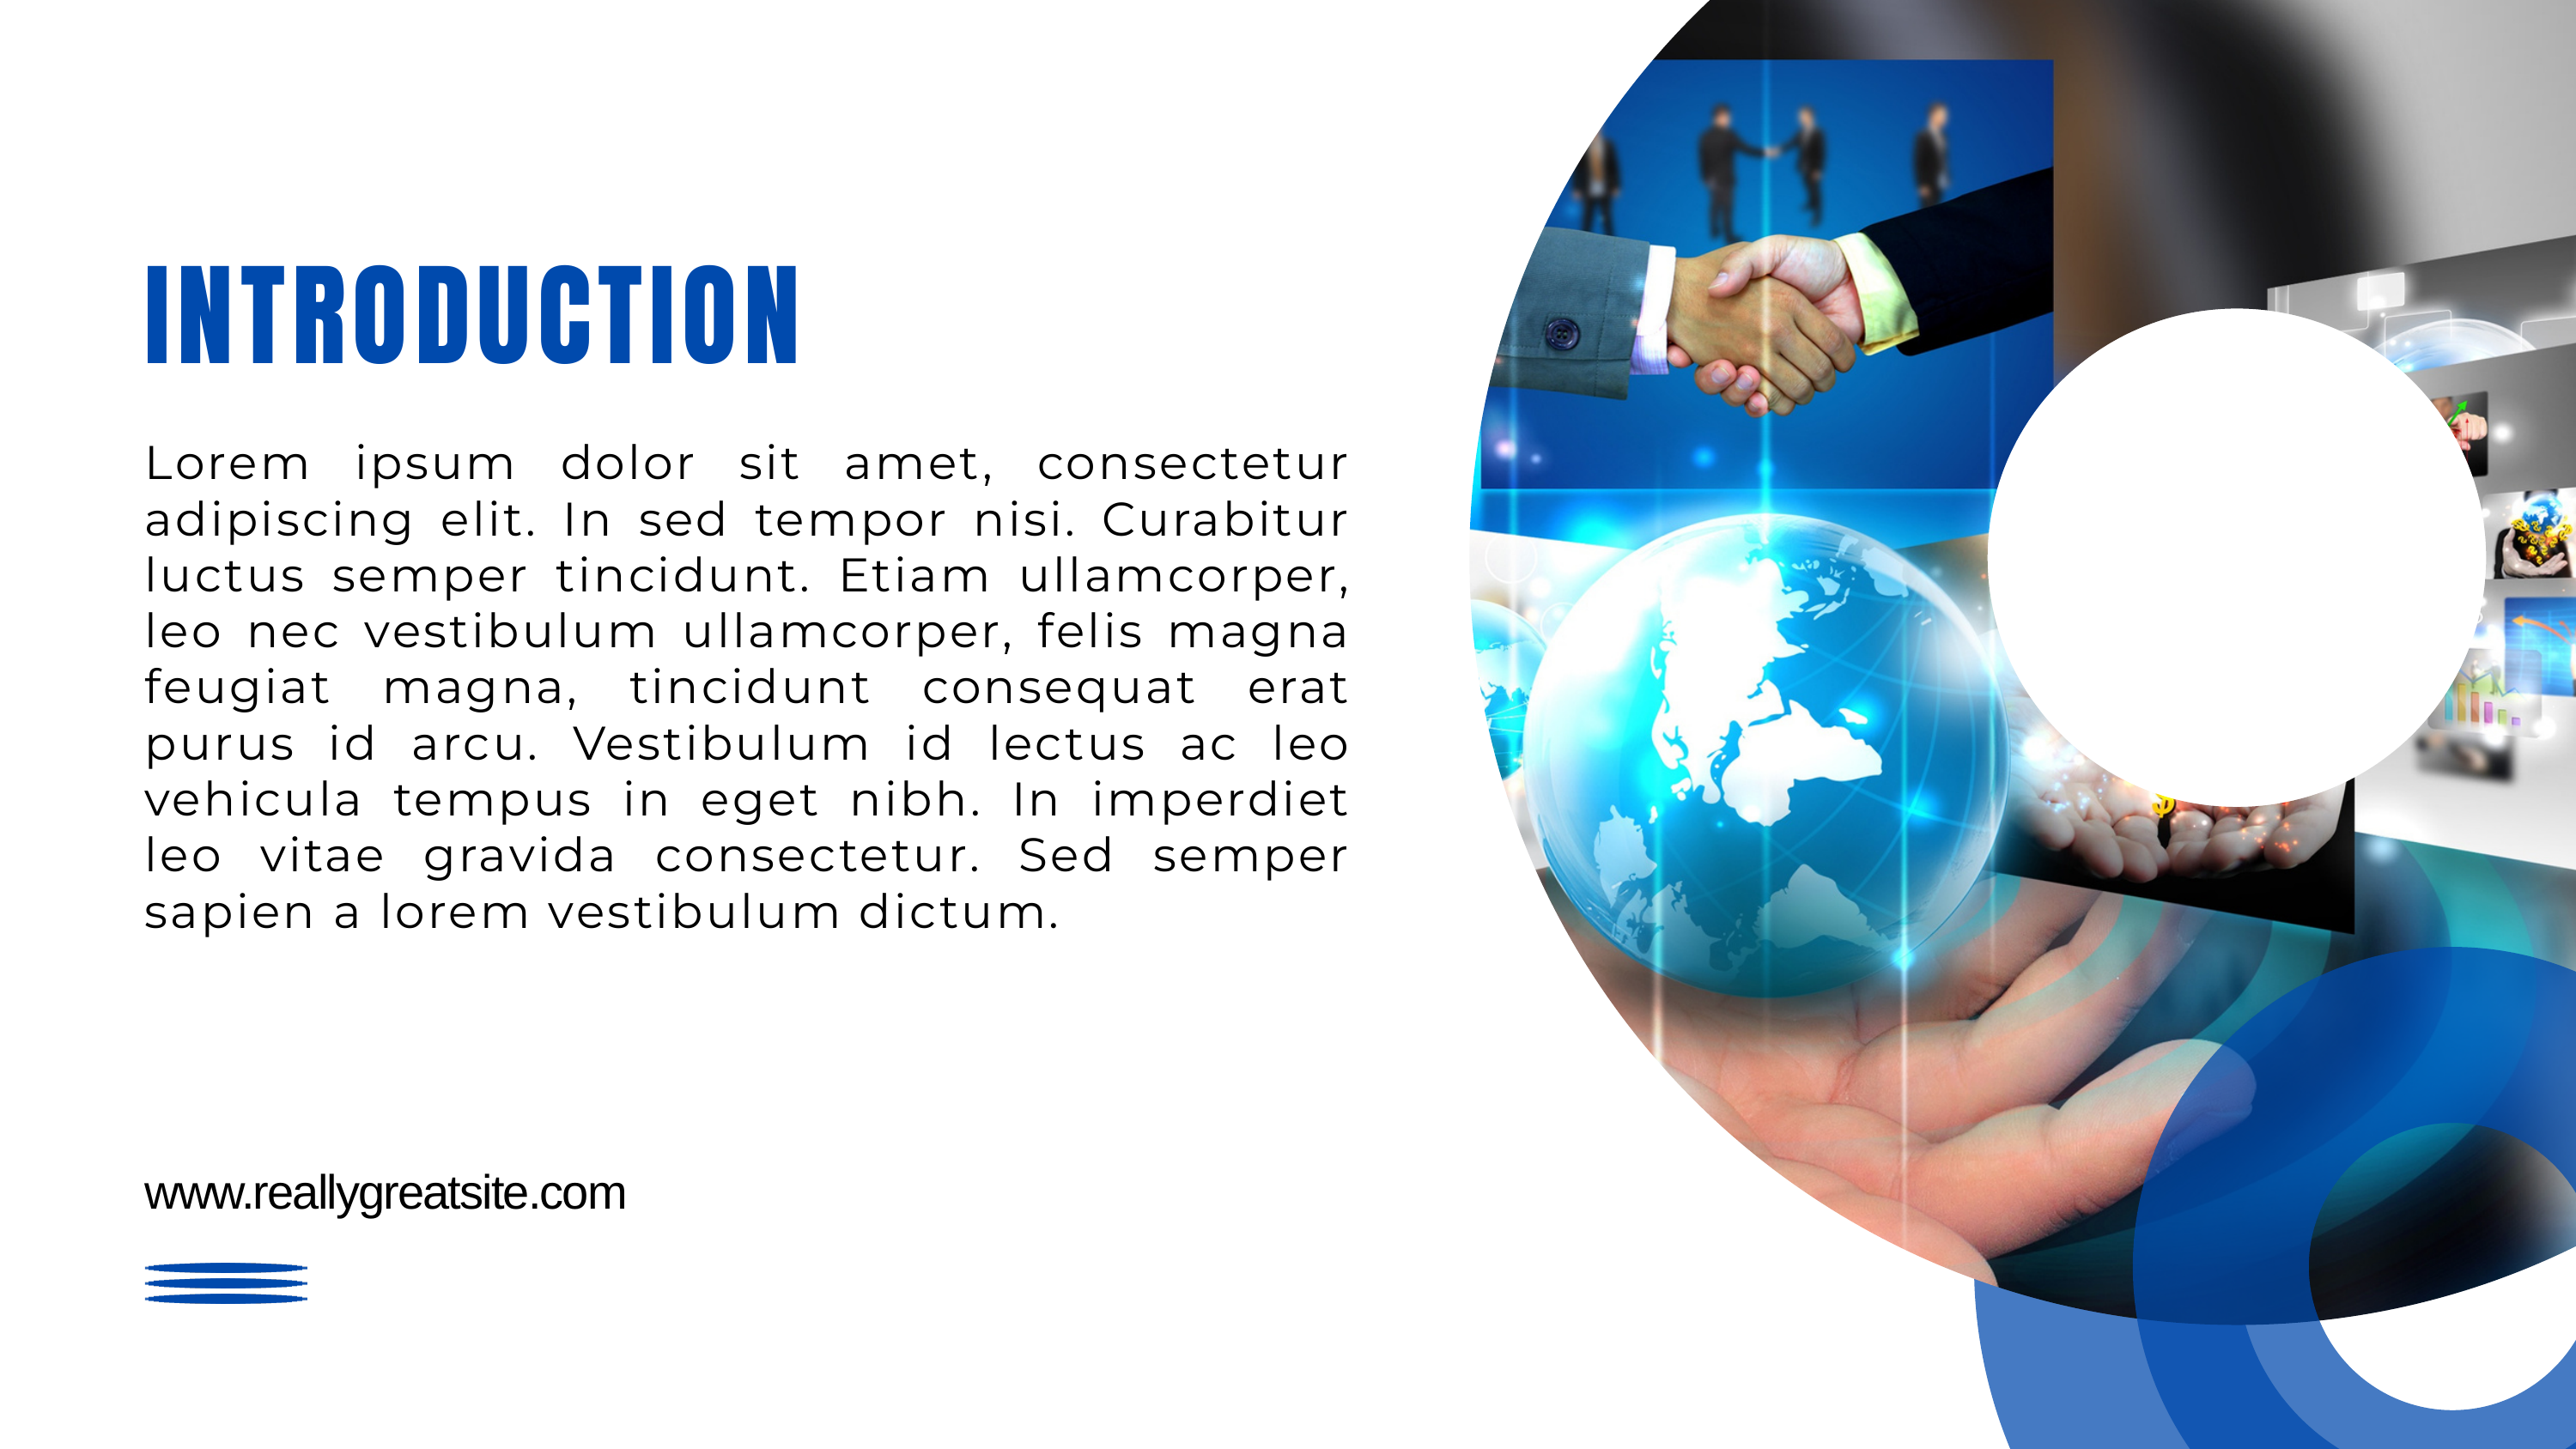

INTRODUCTION
Lorem ipsum dolor sit amet, consectetur adipiscing elit. In sed tempor nisi. Curabitur luctus semper tincidunt. Etiam ullamcorper, leo nec vestibulum ullamcorper, felis magna feugiat magna, tincidunt consequat erat purus id arcu. Vestibulum id lectus ac leo vehicula tempus in eget nibh. In imperdiet leo vitae gravida consectetur. Sed semper sapien a lorem vestibulum dictum.

www.reallygreatsite.com